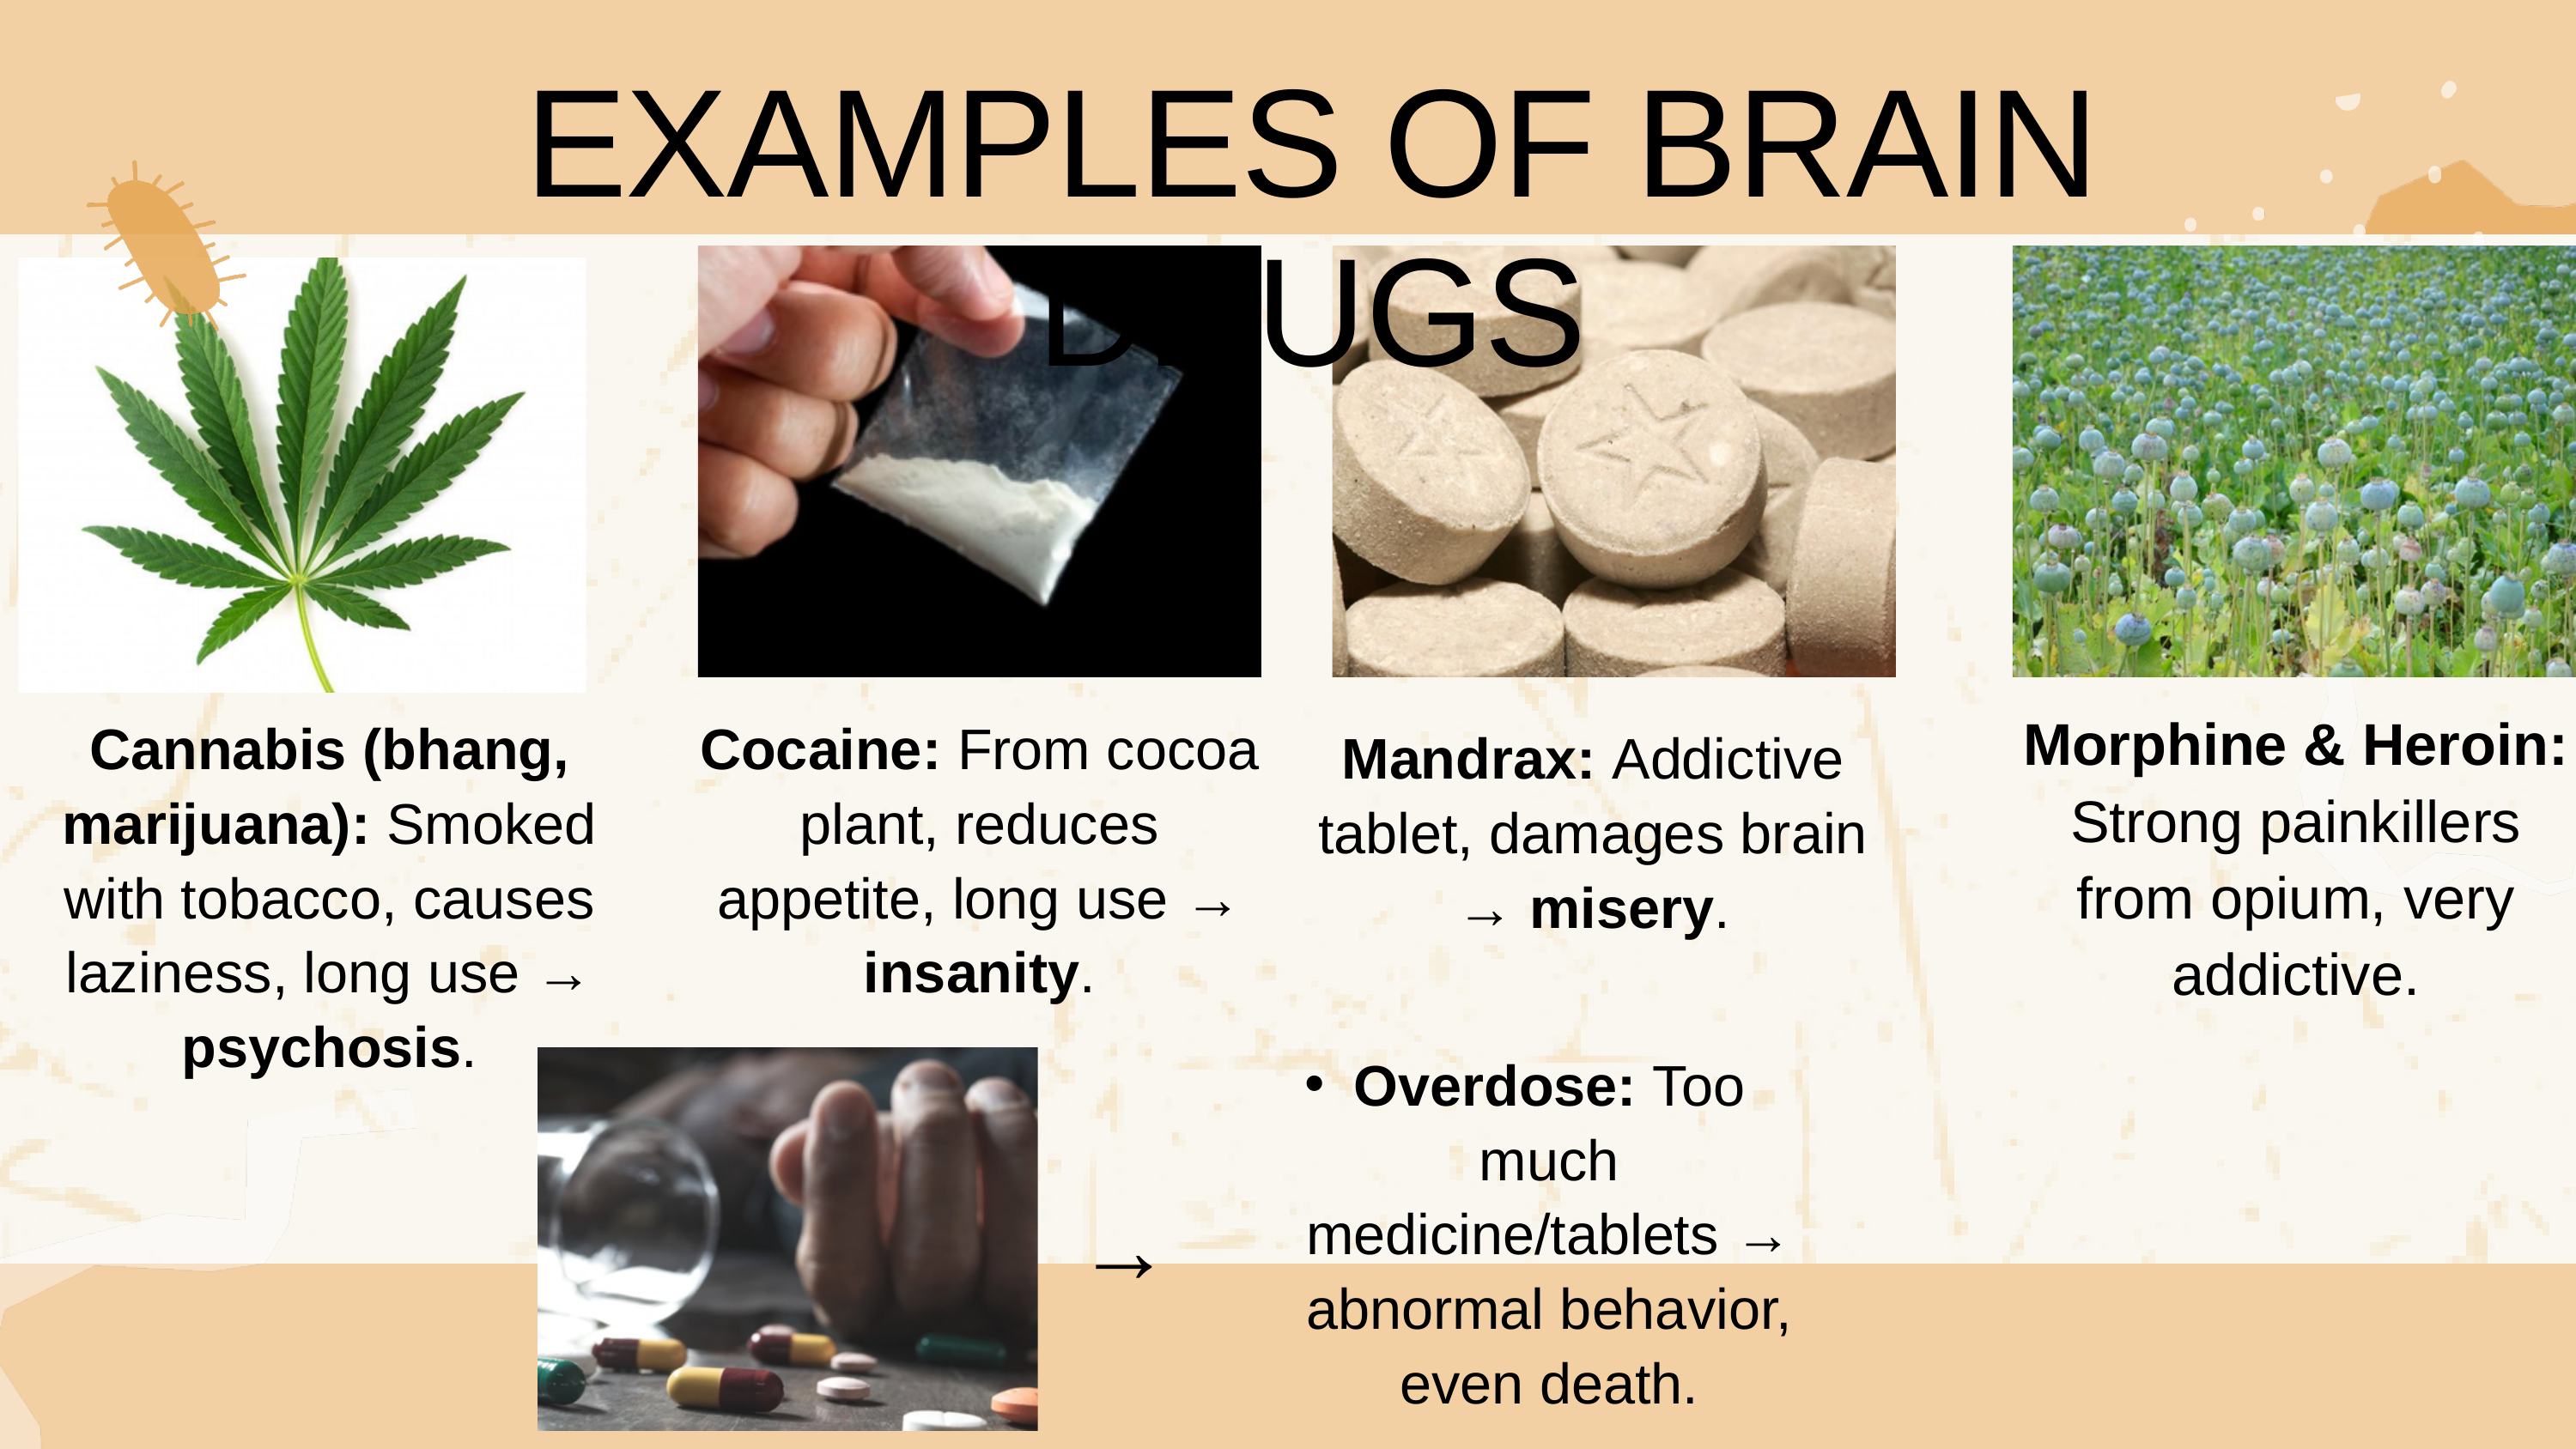

EXAMPLES OF BRAIN DRUGS

Morphine & Heroin: Strong painkillers from opium, very addictive.
Cocaine: From cocoa plant, reduces appetite, long use → insanity.
Cannabis (bhang, marijuana): Smoked with tobacco, causes laziness, long use → psychosis.
Mandrax: Addictive tablet, damages brain → misery.
Overdose: Too much medicine/tablets → abnormal behavior, even death.

→